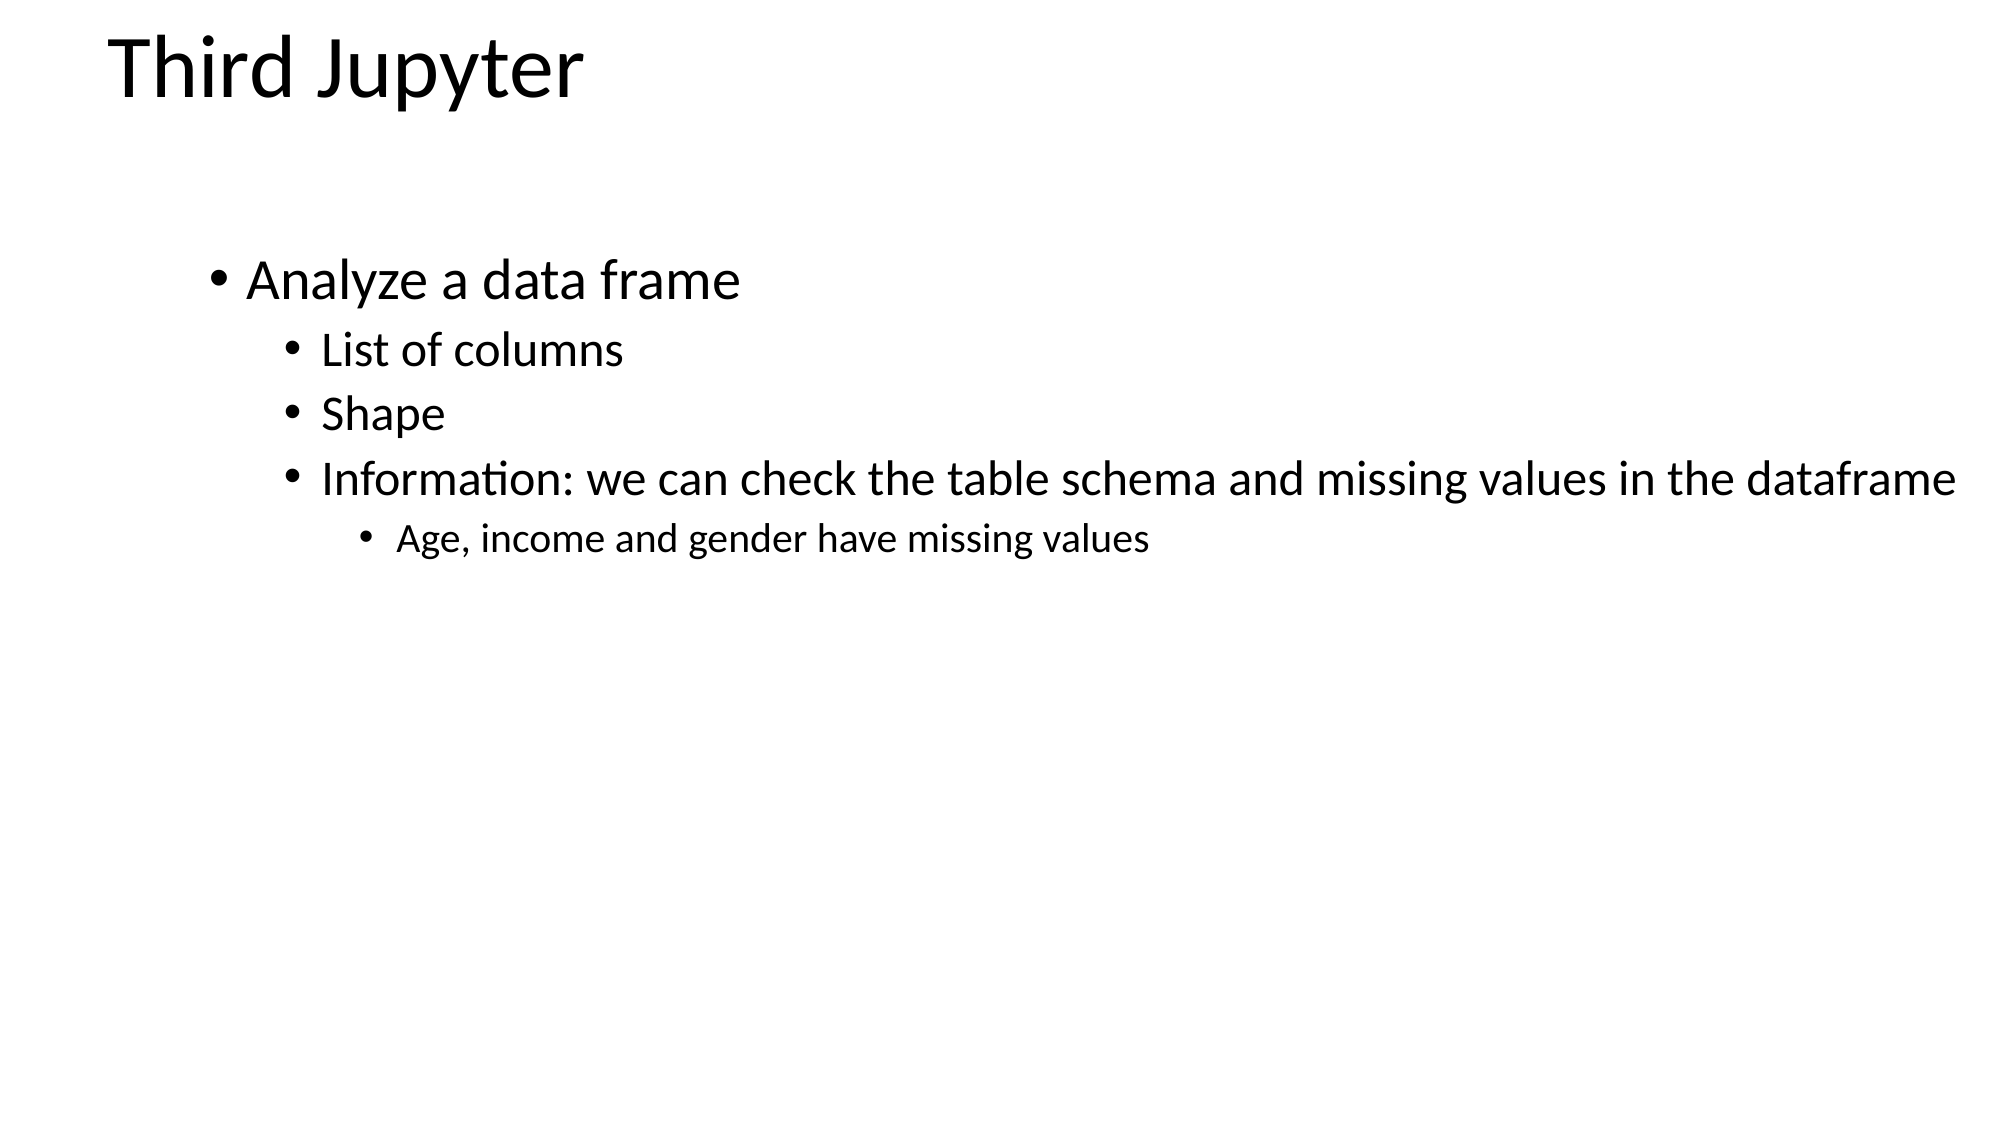

# Third Jupyter
Analyze a data frame
List of columns
Shape
Information: we can check the table schema and missing values in the dataframe
Age, income and gender have missing values